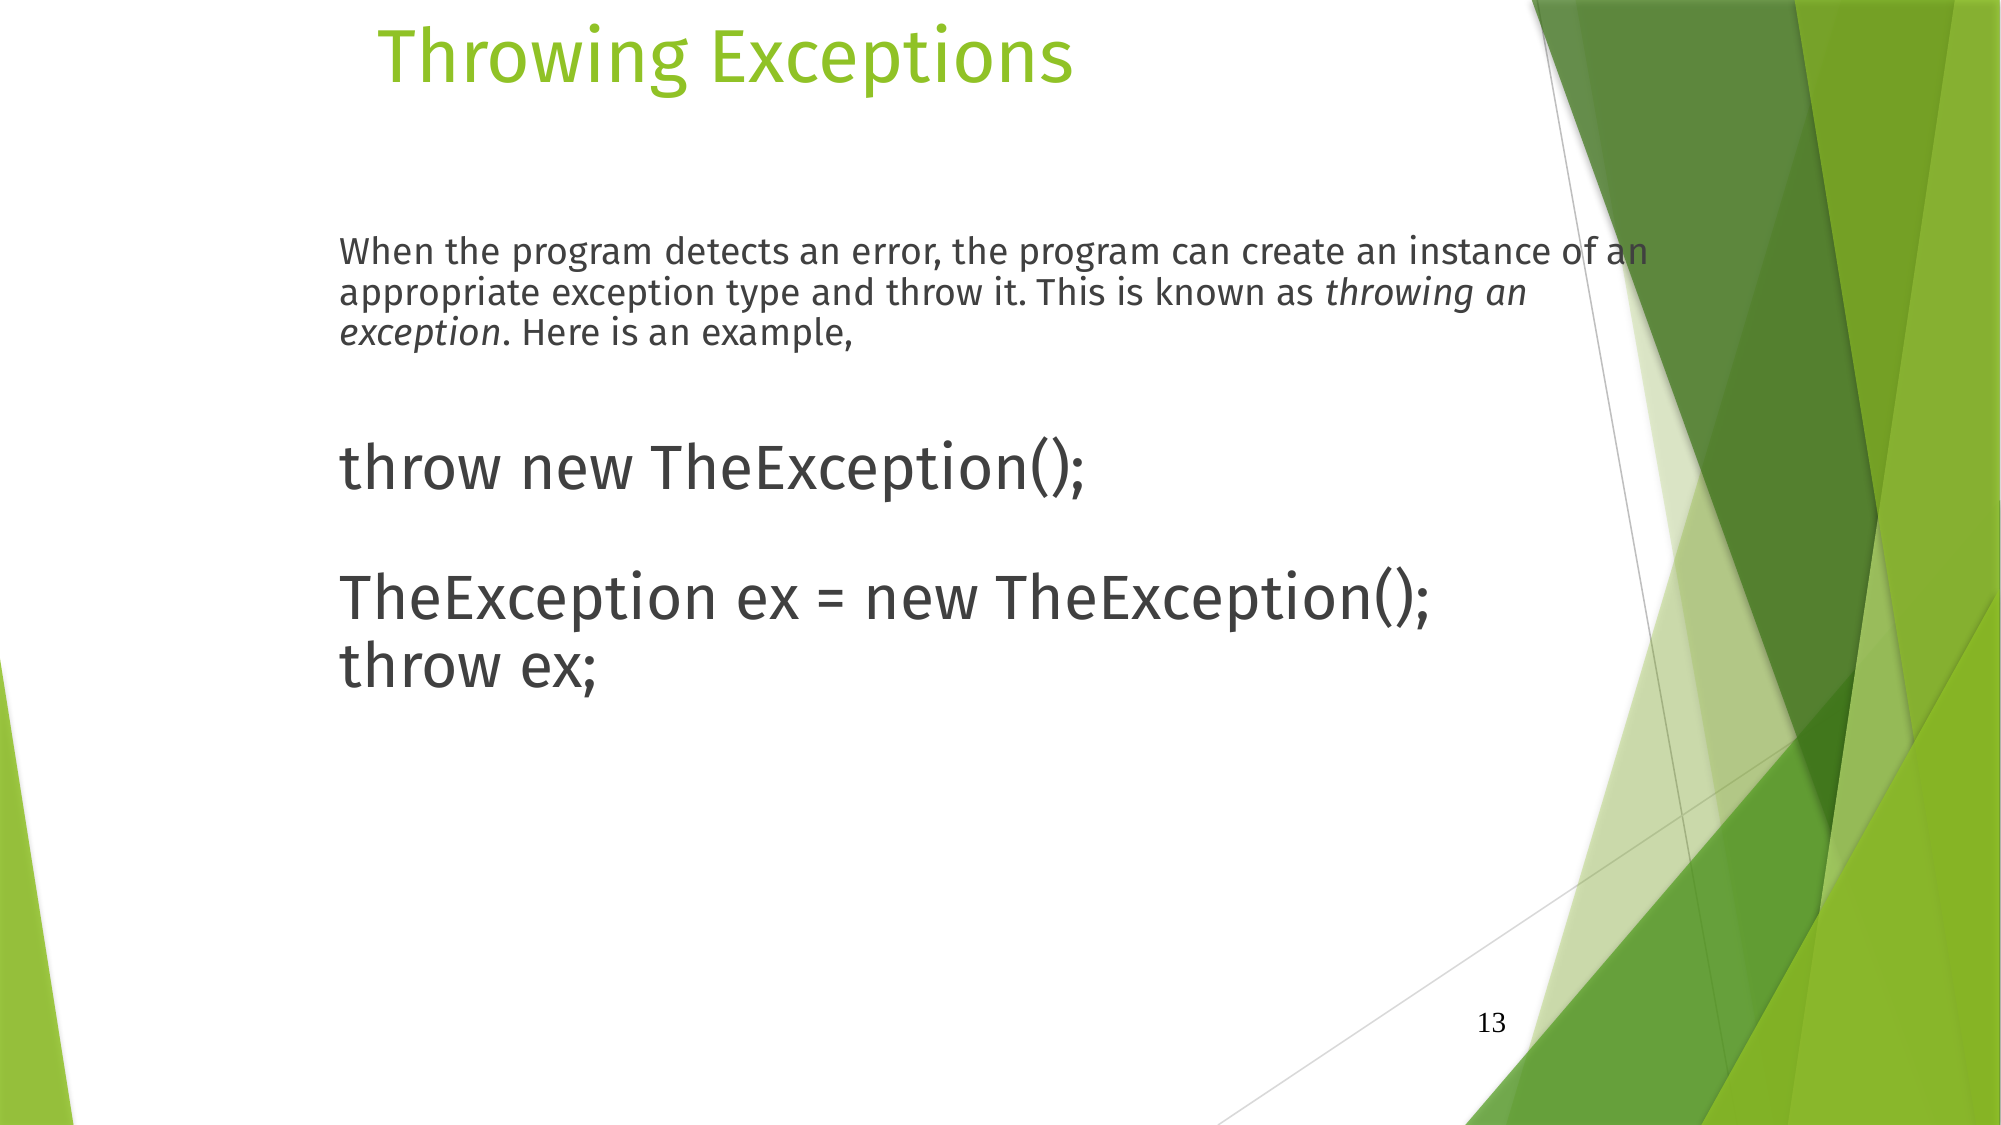

# Throwing Exceptions
When the program detects an error, the program can create an instance of an appropriate exception type and throw it. This is known as throwing an exception. Here is an example,

throw new TheException();
TheException ex = new TheException();
throw ex;
13